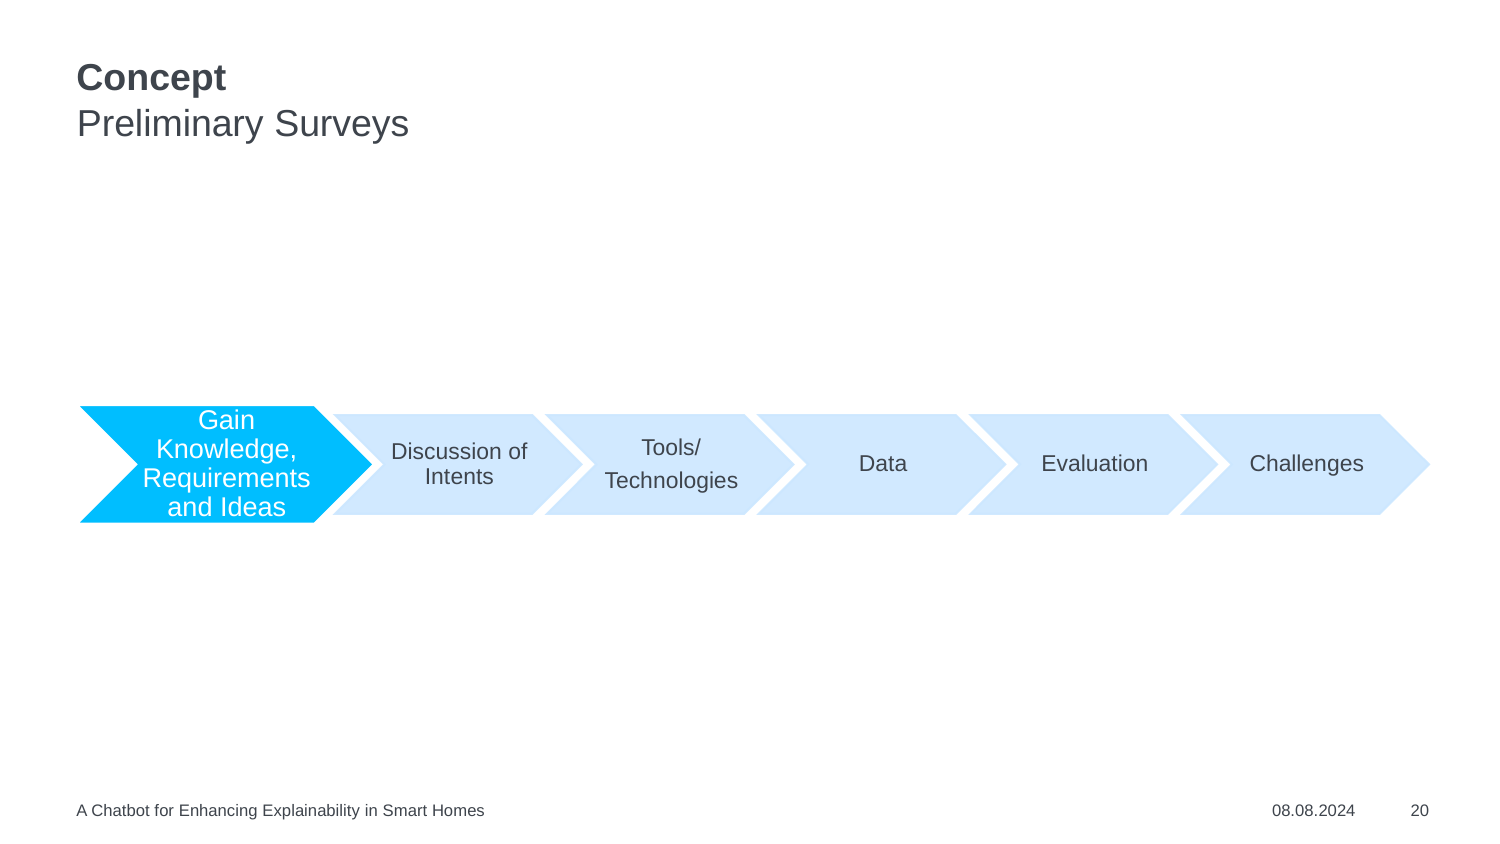

# Concept
Preliminary Surveys
Gain Knowledge, Requirements and Ideas
Discussion of Intents
Tools/
Technologies
Data
Evaluation
Challenges
A Chatbot for Enhancing Explainability in Smart Homes
08.08.2024
20